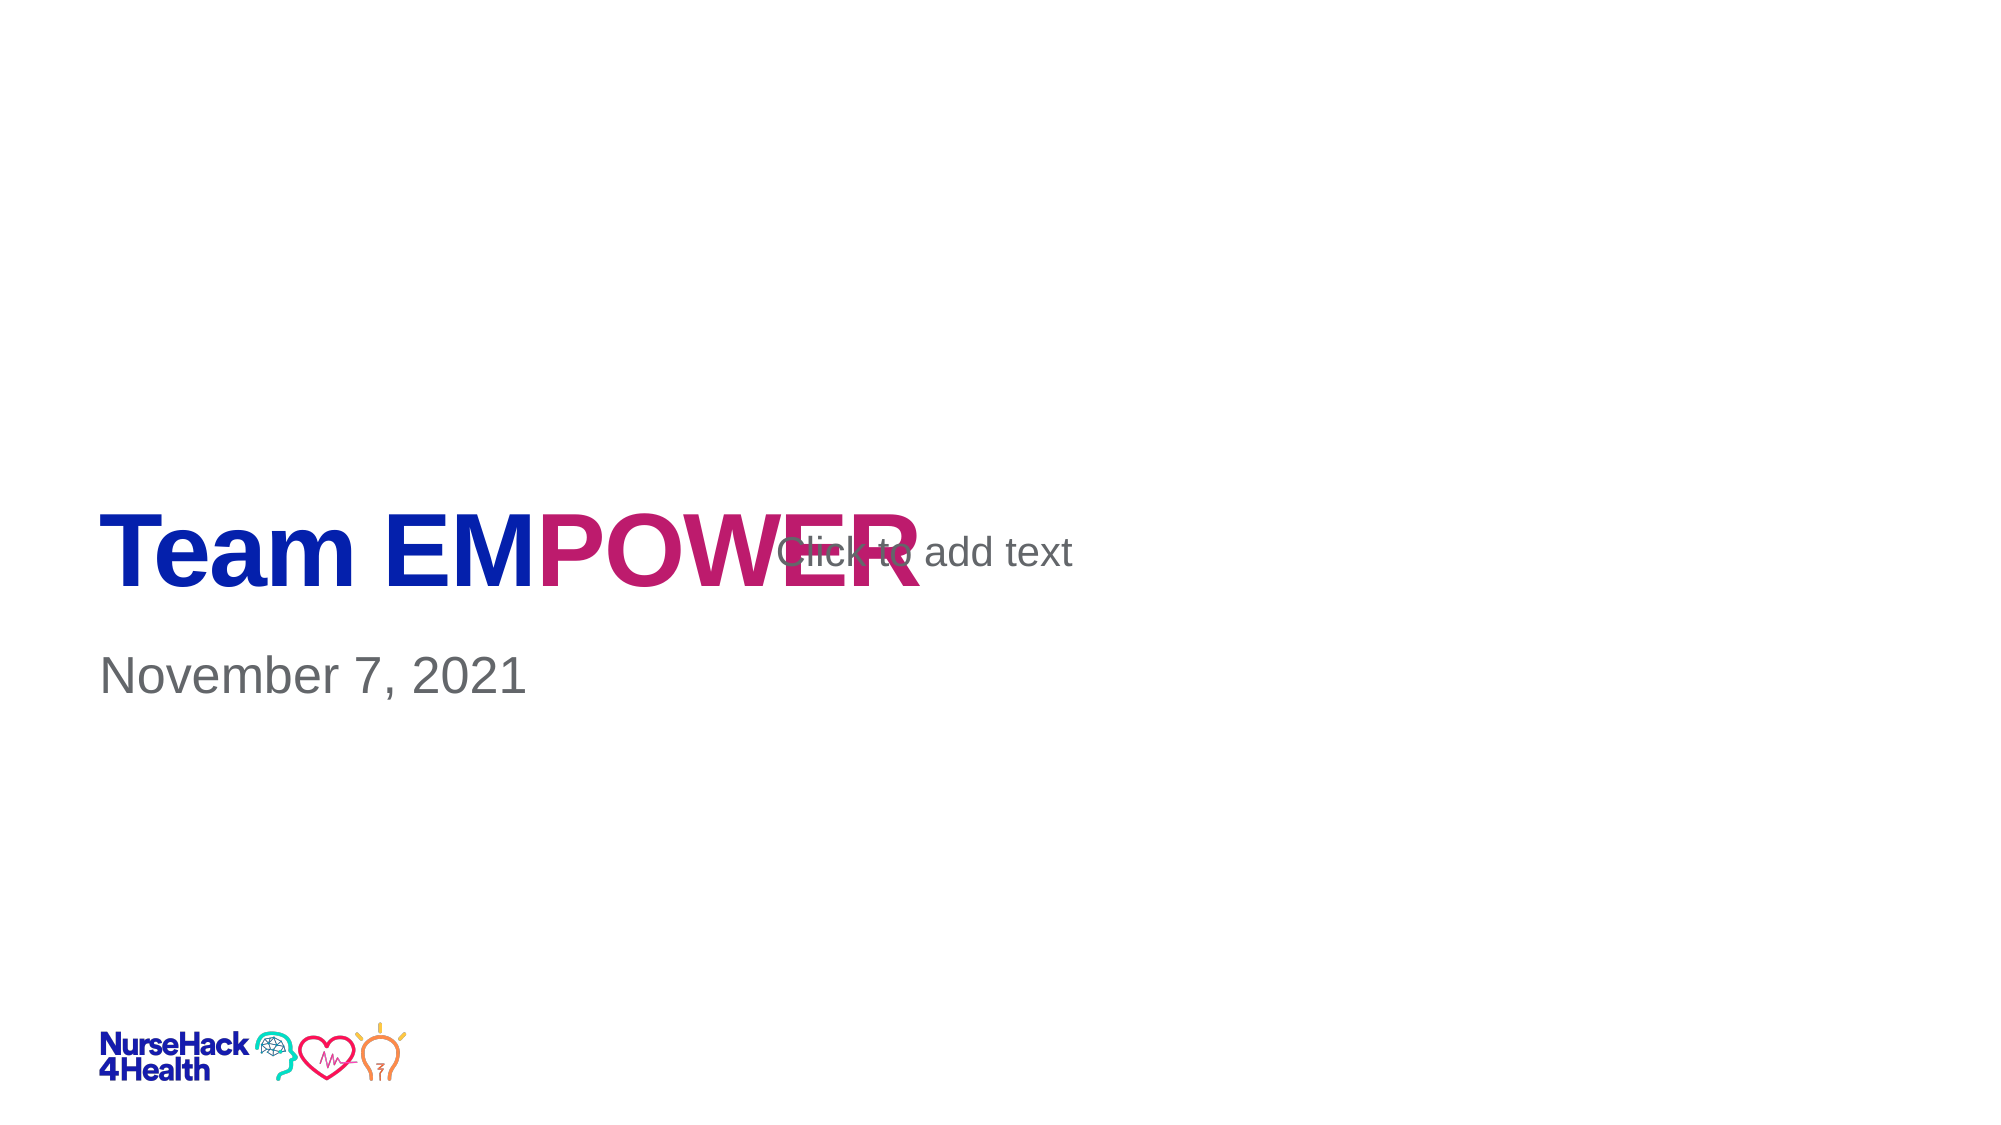

# Team EMPOWER
Click to add text
November 7, 2021